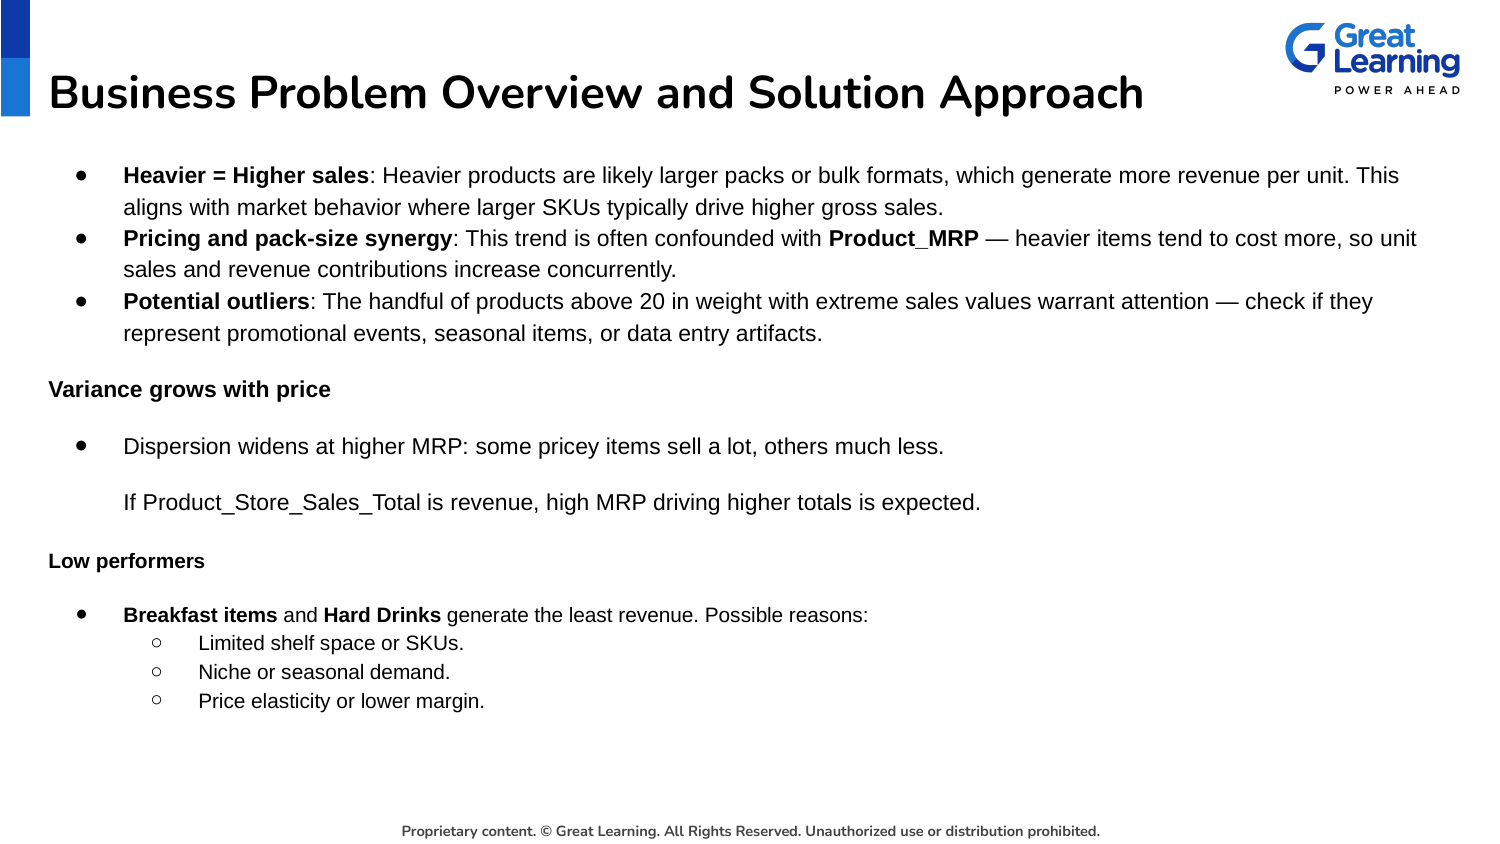

# Business Problem Overview and Solution Approach
Heavier = Higher sales: Heavier products are likely larger packs or bulk formats, which generate more revenue per unit. This aligns with market behavior where larger SKUs typically drive higher gross sales.
Pricing and pack-size synergy: This trend is often confounded with Product_MRP — heavier items tend to cost more, so unit sales and revenue contributions increase concurrently.
Potential outliers: The handful of products above 20 in weight with extreme sales values warrant attention — check if they represent promotional events, seasonal items, or data entry artifacts.
Variance grows with price
Dispersion widens at higher MRP: some pricey items sell a lot, others much less.
If Product_Store_Sales_Total is revenue, high MRP driving higher totals is expected.

Low performers
Breakfast items and Hard Drinks generate the least revenue. Possible reasons:
Limited shelf space or SKUs.
Niche or seasonal demand.
Price elasticity or lower margin.